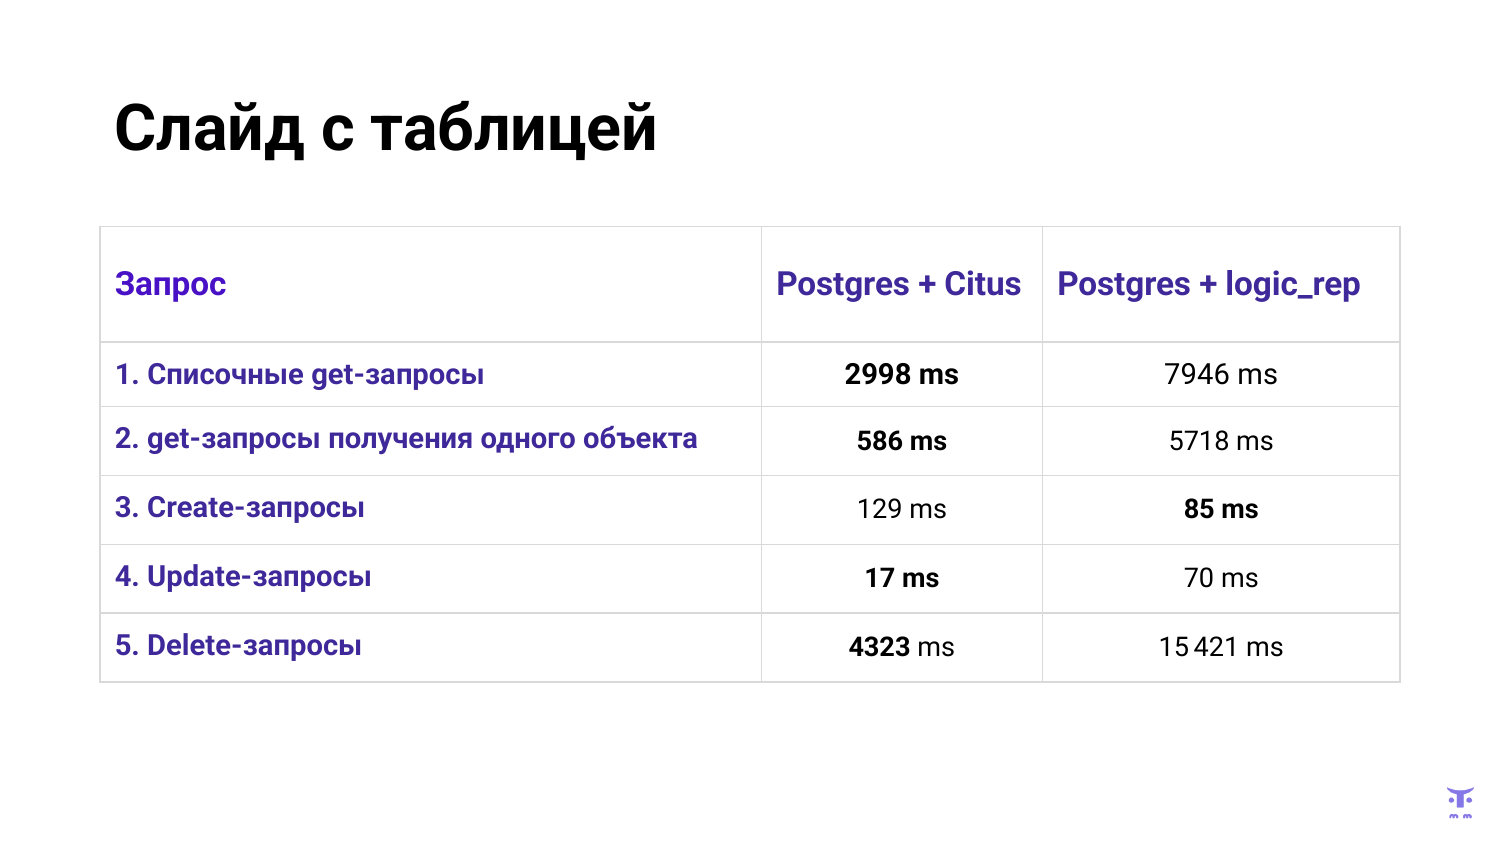

# Слайд с таблицей
| Запрос | Postgres + Citus | Postgres + logic\_rep |
| --- | --- | --- |
| 1. Списочные get-запросы | 2998 ms | 7946 ms |
| 2. get-запросы получения одного объекта | 586 ms | 5718 ms |
| 3. Create-запросы | 129 ms | 85 ms |
| 4. Update-запросы | 17 ms | 70 ms |
| 5. Delete-запросы | 4323 ms | 15 421 ms |